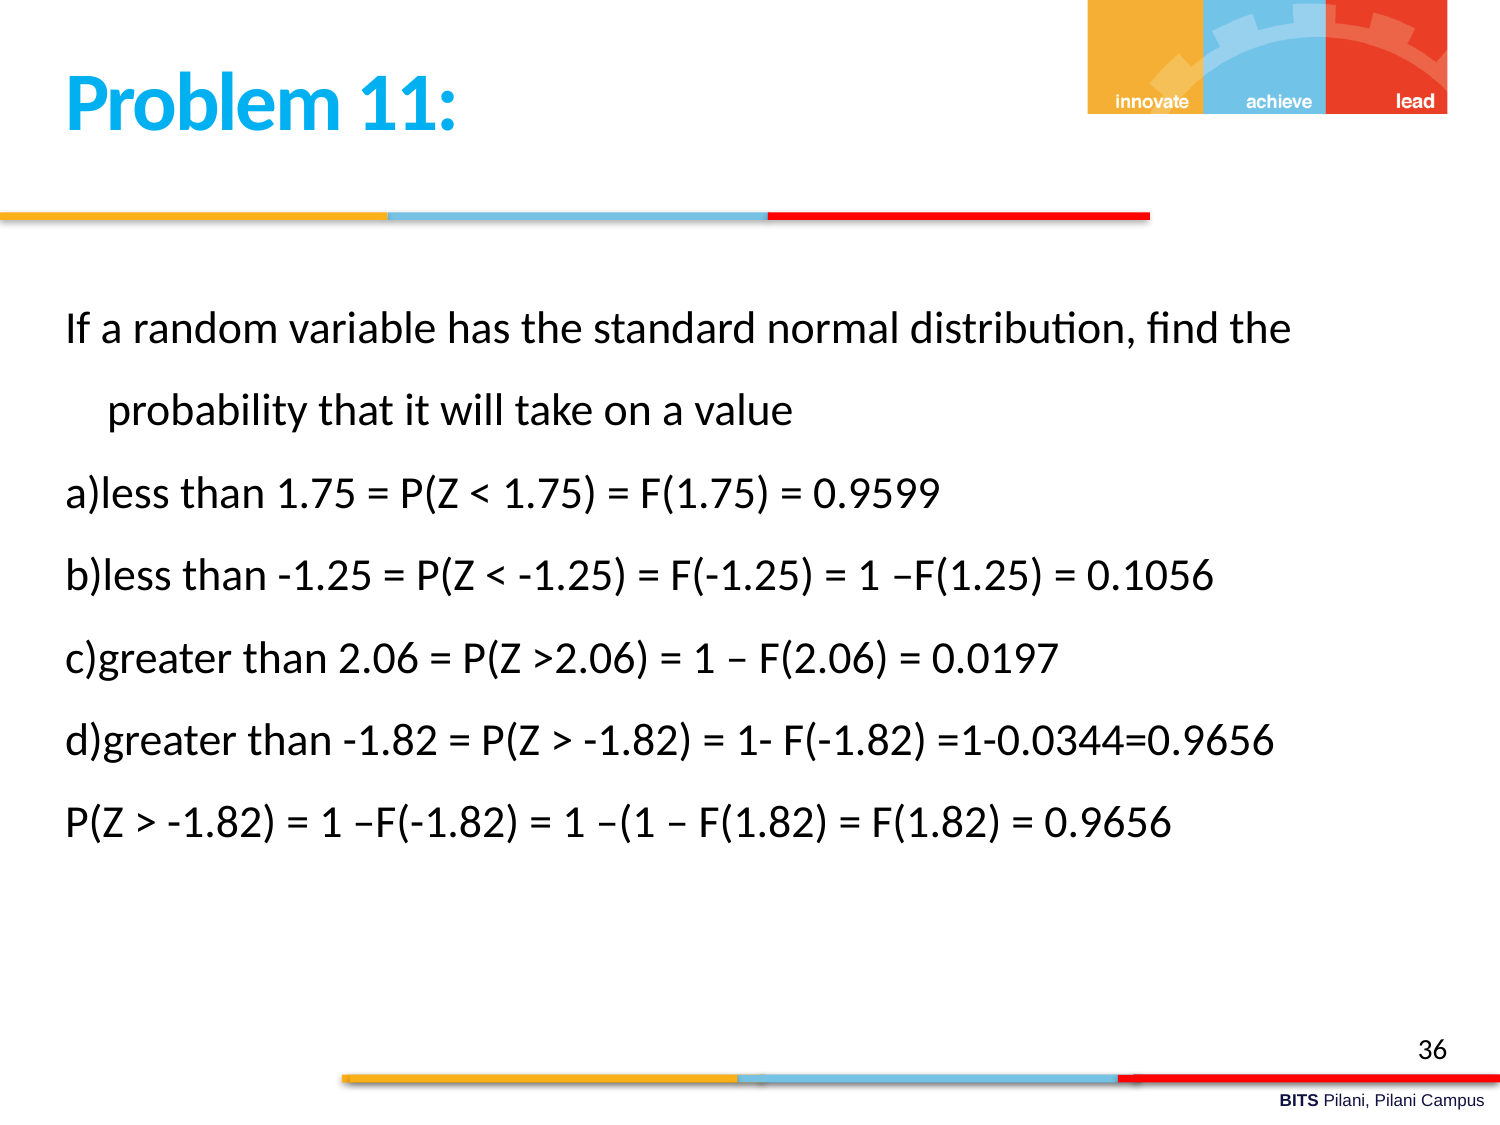

Problem 11:
If a random variable has the standard normal distribution, find the probability that it will take on a value
a)less than 1.75 = P(Z < 1.75) = F(1.75) = 0.9599
b)less than -1.25 = P(Z < -1.25) = F(-1.25) = 1 –F(1.25) = 0.1056
c)greater than 2.06 = P(Z >2.06) = 1 – F(2.06) = 0.0197
d)greater than -1.82 = P(Z > -1.82) = 1- F(-1.82) =1-0.0344=0.9656
P(Z > -1.82) = 1 –F(-1.82) = 1 –(1 – F(1.82) = F(1.82) = 0.9656
36